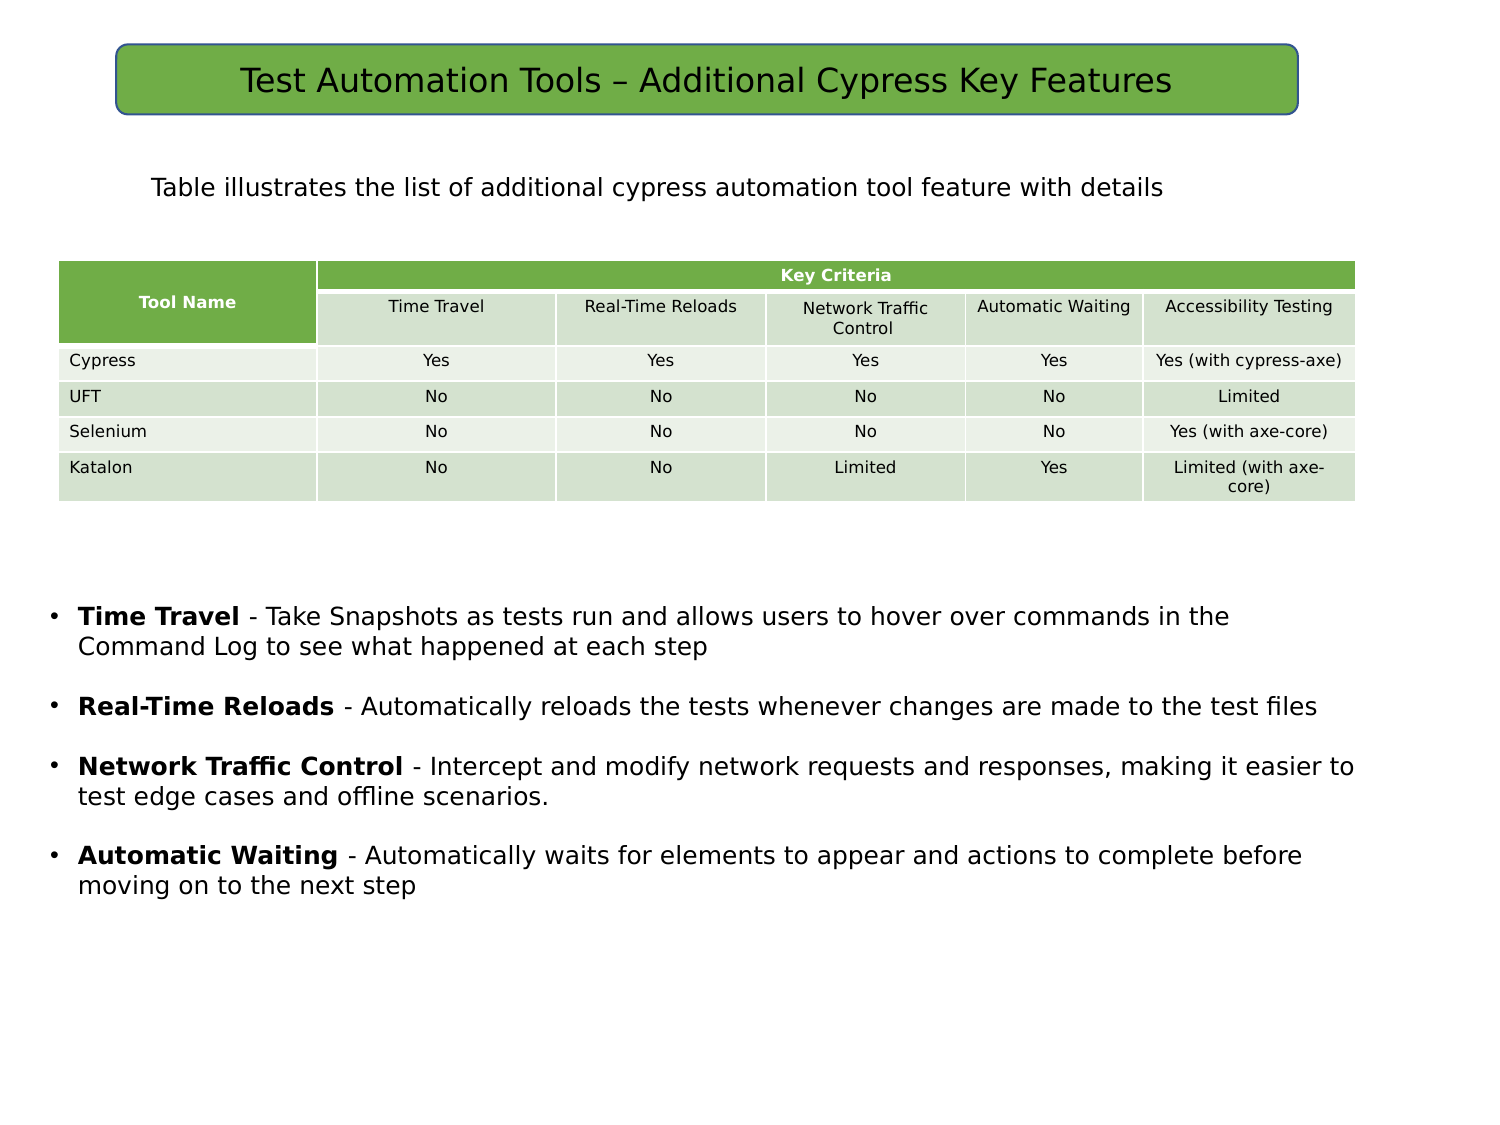

Test Automation Tools – Additional Cypress Key Features
Table illustrates the list of additional cypress automation tool feature with details
| Tool Name | Key Criteria |  |  |  |  |
| --- | --- | --- | --- | --- | --- |
|  | Time Travel | Real-Time Reloads | Network Traffic Control | Automatic Waiting | Accessibility Testing |
| Cypress | Yes | Yes | Yes | Yes | Yes (with cypress-axe) |
| UFT | No | No | No | No | Limited |
| Selenium | No | No | No | No | Yes (with axe-core) |
| Katalon | No | No | Limited | Yes | Limited (with axe-core) |
Time Travel - Take Snapshots as tests run and allows users to hover over commands in the Command Log to see what happened at each step

Real-Time Reloads - Automatically reloads the tests whenever changes are made to the test files

Network Traffic Control - Intercept and modify network requests and responses, making it easier to test edge cases and offline scenarios.

Automatic Waiting - Automatically waits for elements to appear and actions to complete before moving on to the next step